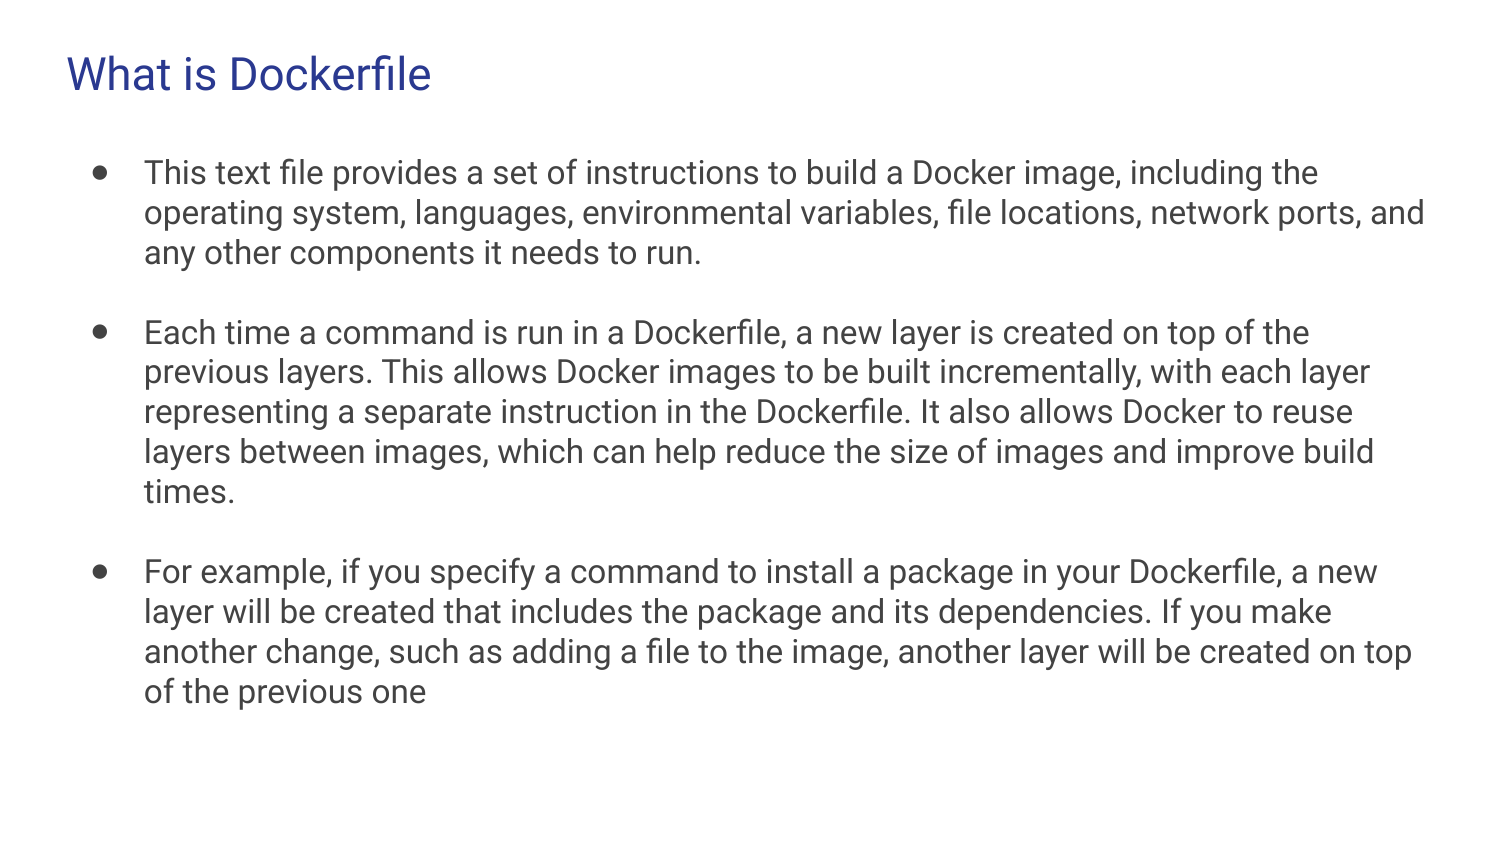

# What is Dockerfile
This text file provides a set of instructions to build a Docker image, including the operating system, languages, environmental variables, file locations, network ports, and any other components it needs to run.

Each time a command is run in a Dockerfile, a new layer is created on top of the previous layers. This allows Docker images to be built incrementally, with each layer representing a separate instruction in the Dockerfile. It also allows Docker to reuse layers between images, which can help reduce the size of images and improve build times.

For example, if you specify a command to install a package in your Dockerfile, a new layer will be created that includes the package and its dependencies. If you make another change, such as adding a file to the image, another layer will be created on top of the previous one